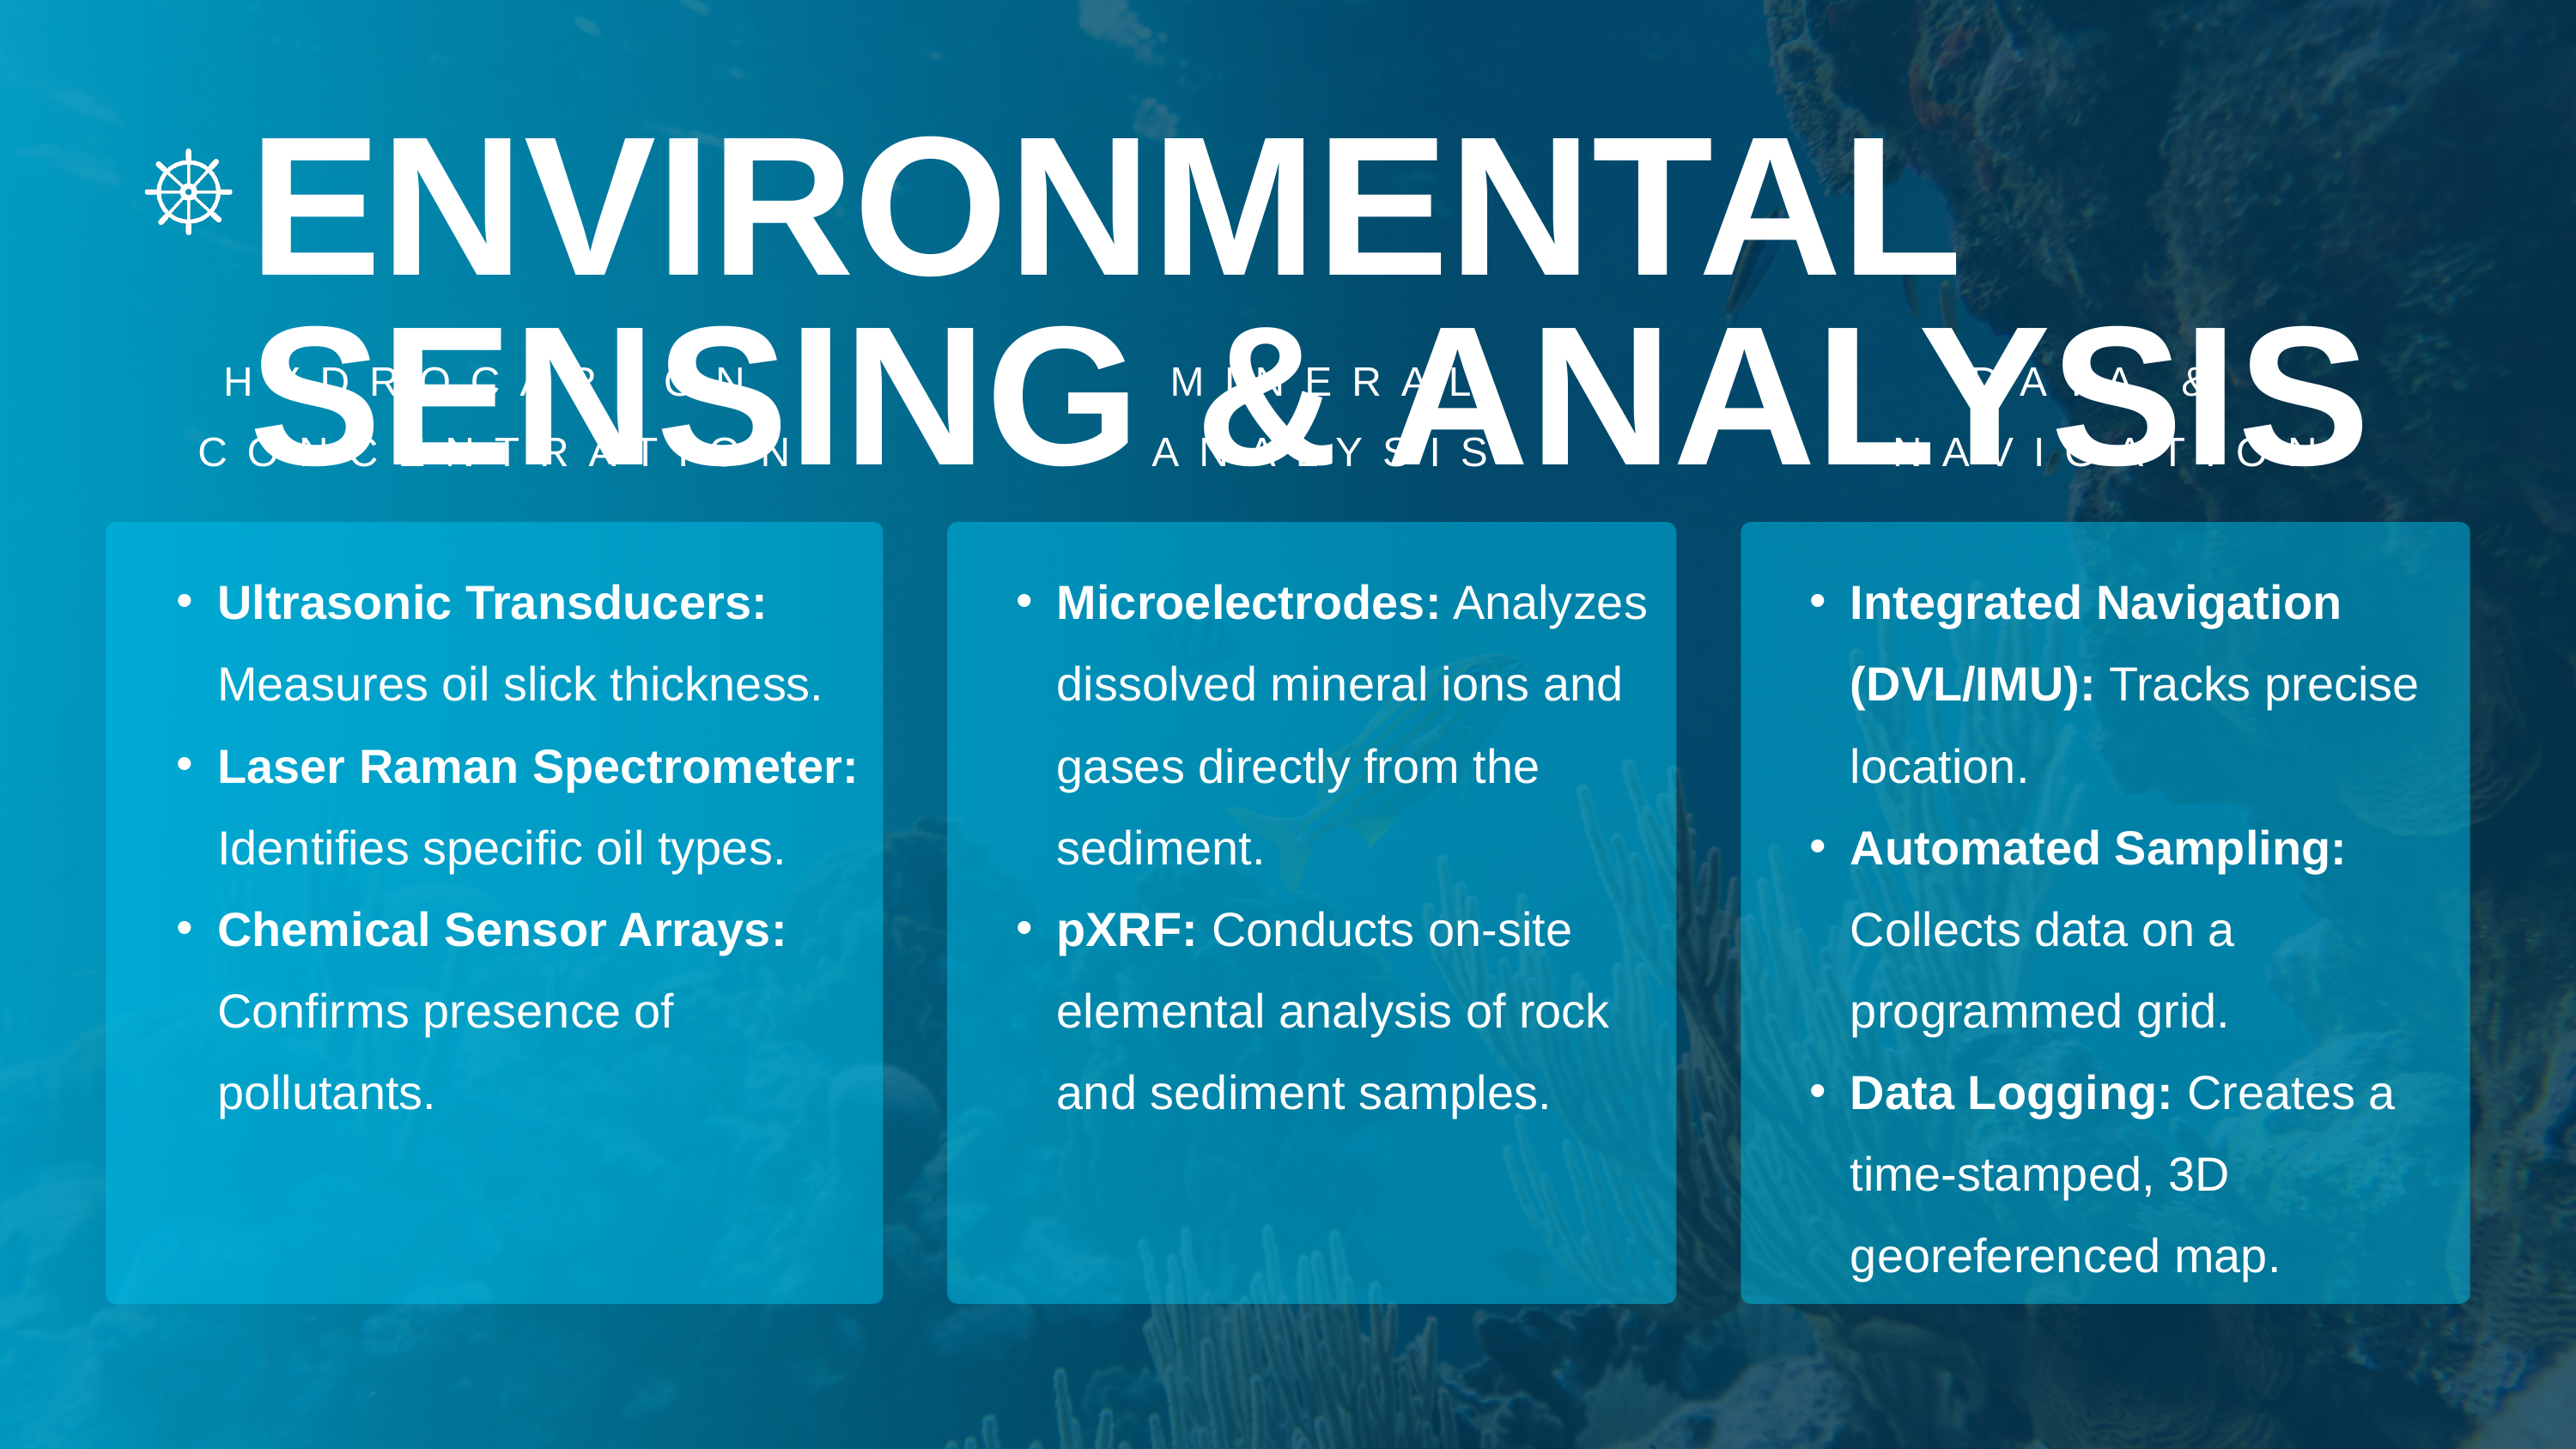

ENVIRONMENTAL SENSING & ANALYSIS

HYDROCARBON CONCENTRATION
MINERAL
ANALYSIS
DATA &
NAVIGATION

Ultrasonic Transducers: Measures oil slick thickness.
Laser Raman Spectrometer: Identifies specific oil types.
Chemical Sensor Arrays: Confirms presence of pollutants.

Microelectrodes: Analyzes dissolved mineral ions and gases directly from the sediment.
pXRF: Conducts on-site elemental analysis of rock and sediment samples.

Integrated Navigation (DVL/IMU): Tracks precise location.
Automated Sampling: Collects data on a programmed grid.
Data Logging: Creates a time-stamped, 3D georeferenced map.